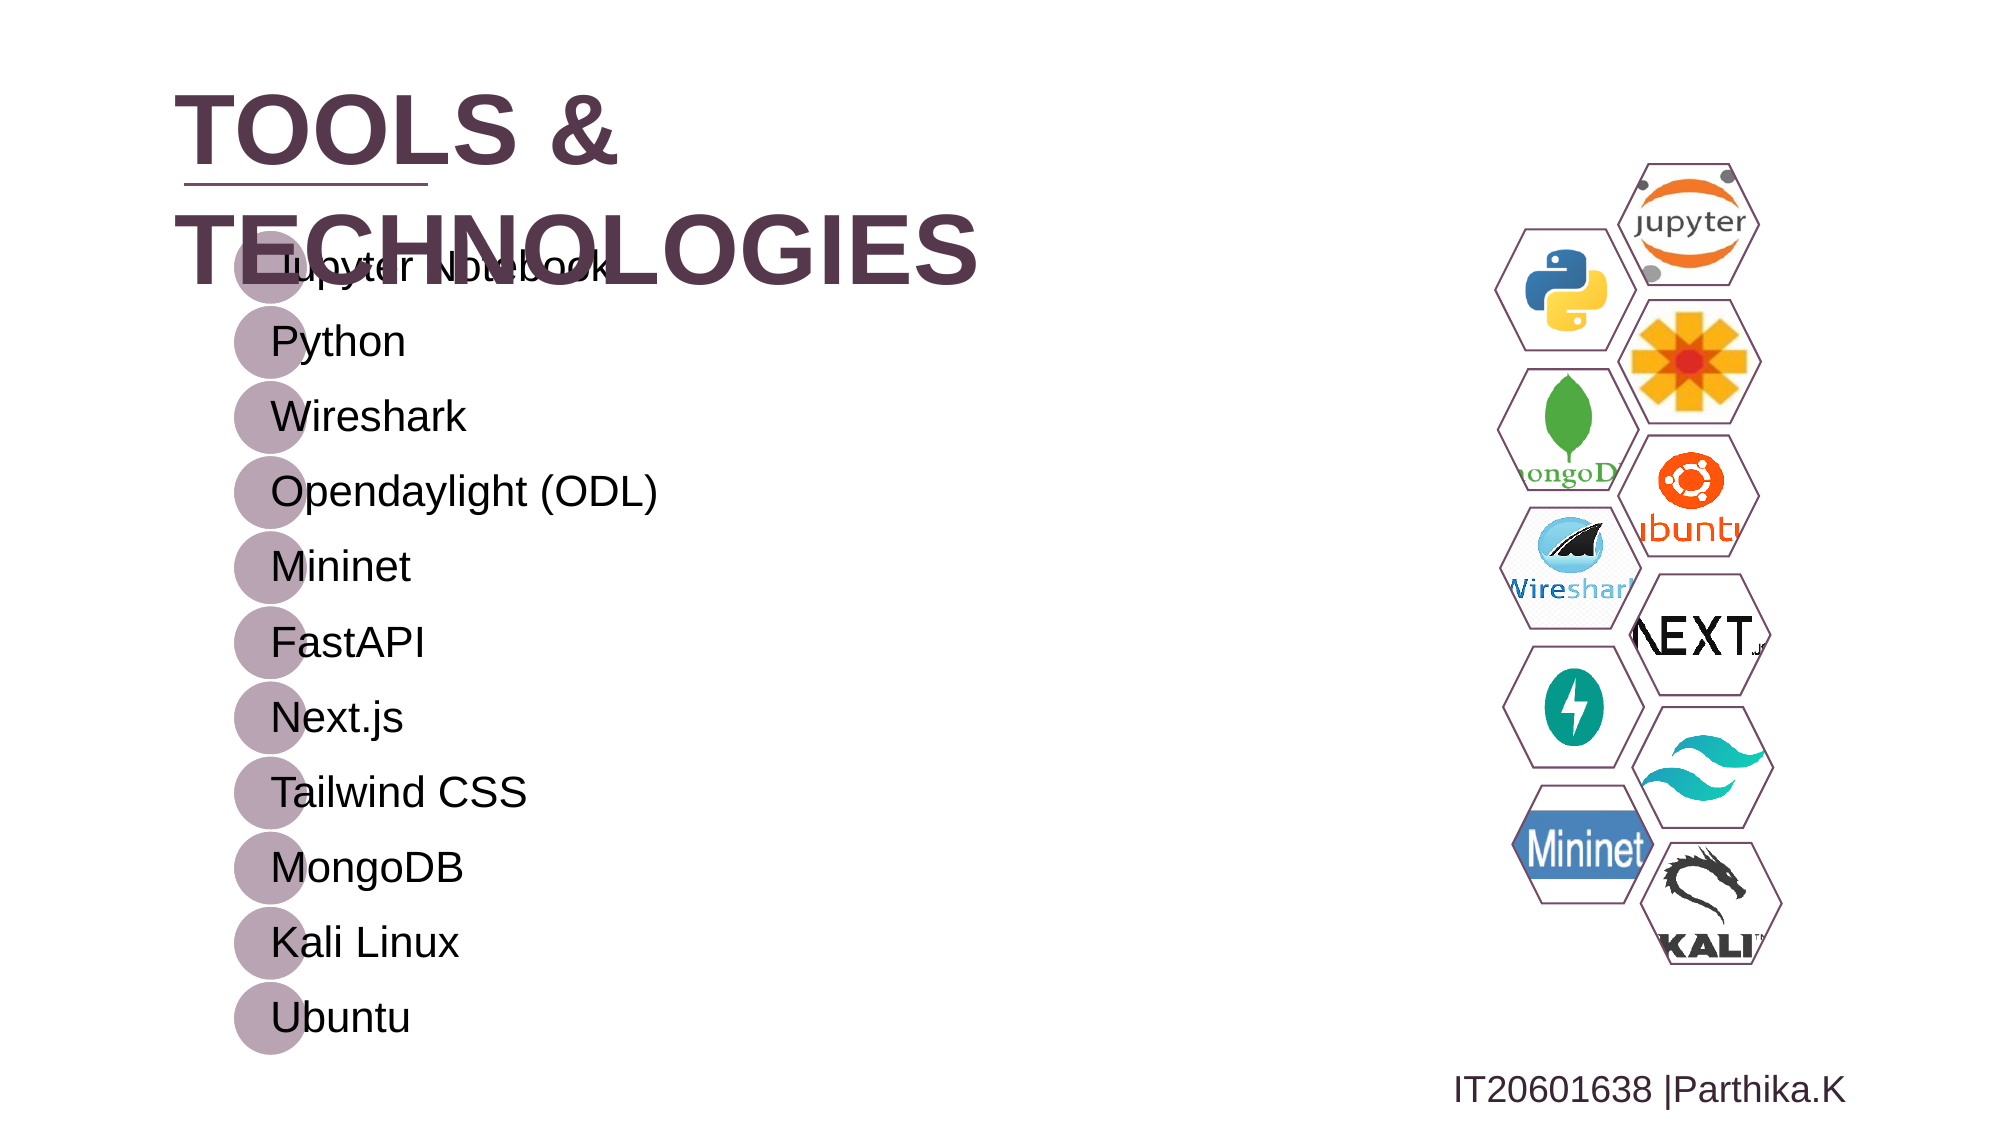

Tools & technologies

Jupyter Notebook

Python

Wireshark

Opendaylight (ODL)

Mininet

FastAPI

Next.js

Tailwind CSS

MongoDB

Kali Linux

Ubuntu
IT20601638 |Parthika.K